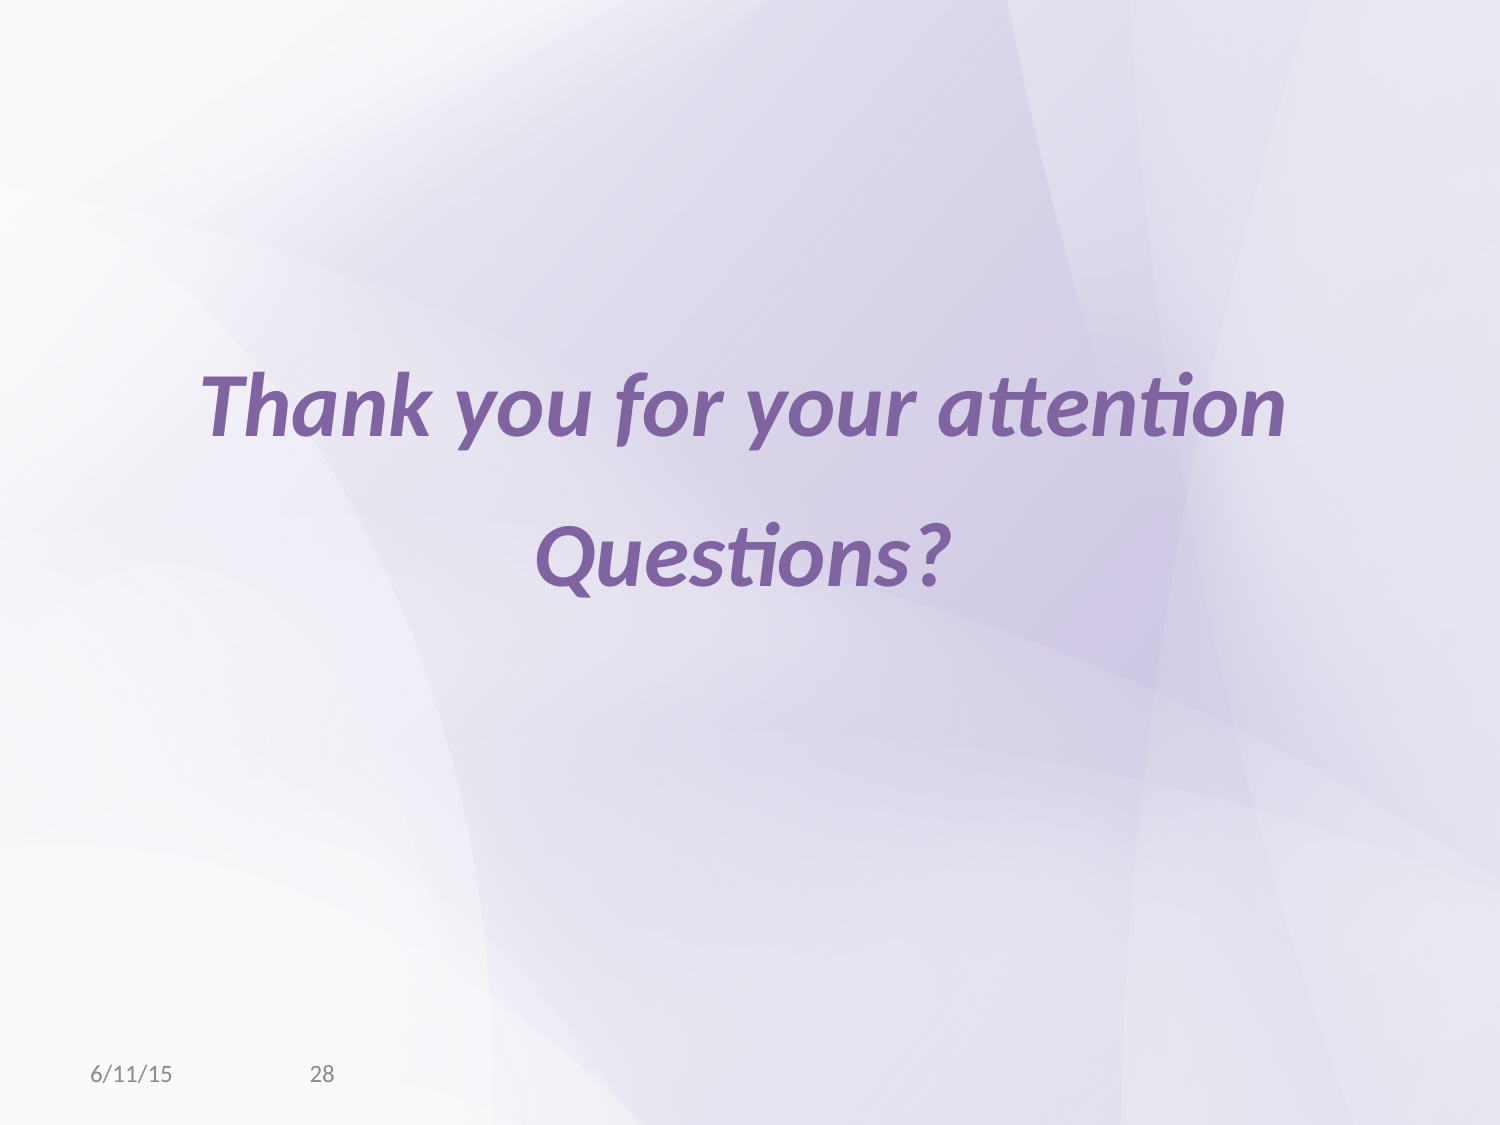

Thank you for your attention

Questions?
28
6/11/15